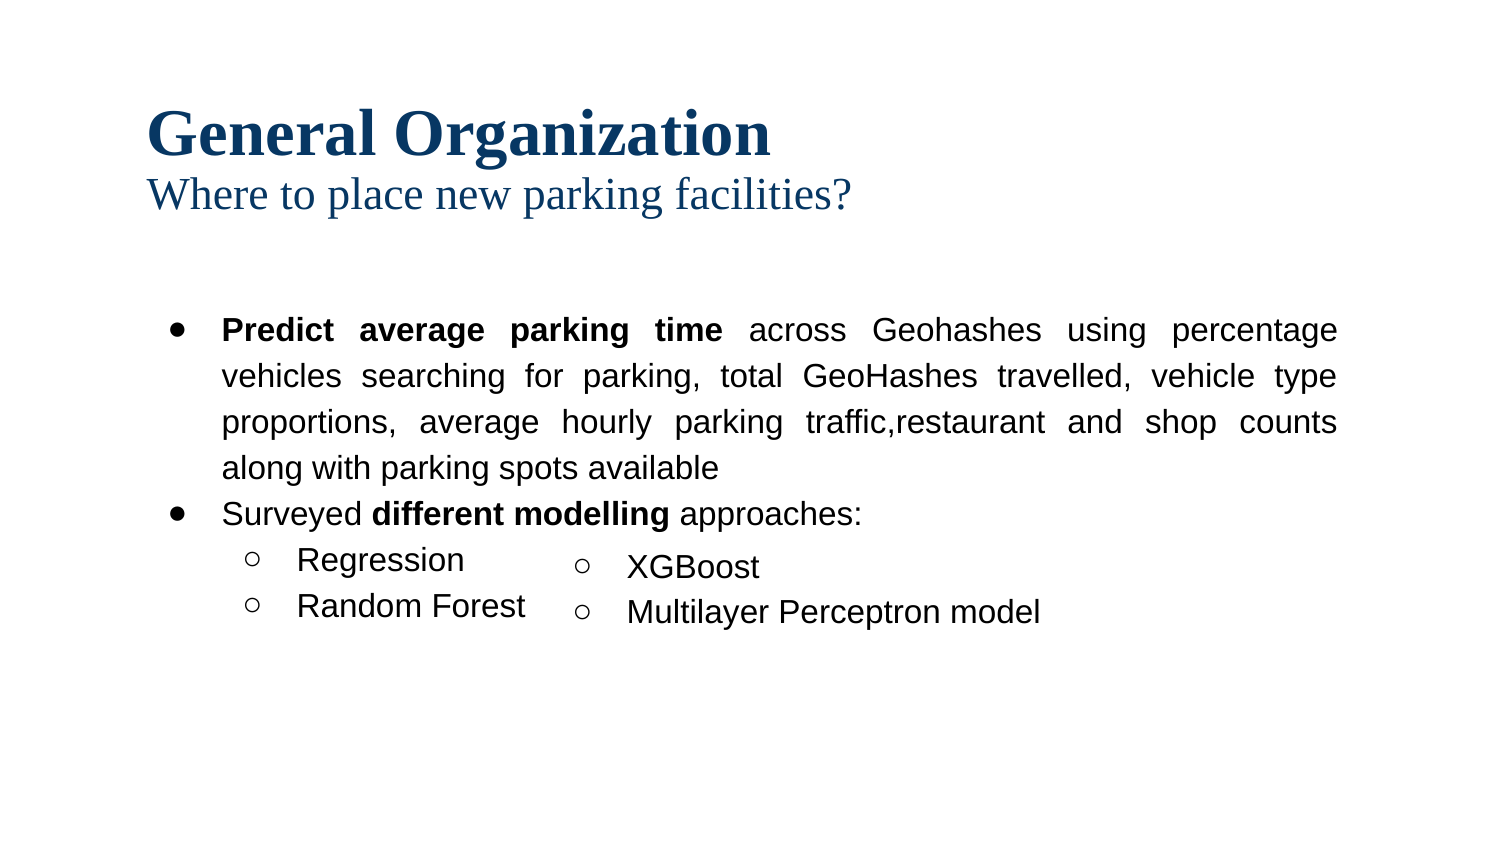

# General Organization
Where to place new parking facilities?

Predict average parking time across Geohashes using percentage vehicles searching for parking, total GeoHashes travelled, vehicle type proportions, average hourly parking traffic,restaurant and shop counts along with parking spots available
Surveyed different modelling approaches:
Regression
Random Forest

XGBoost
Multilayer Perceptron model